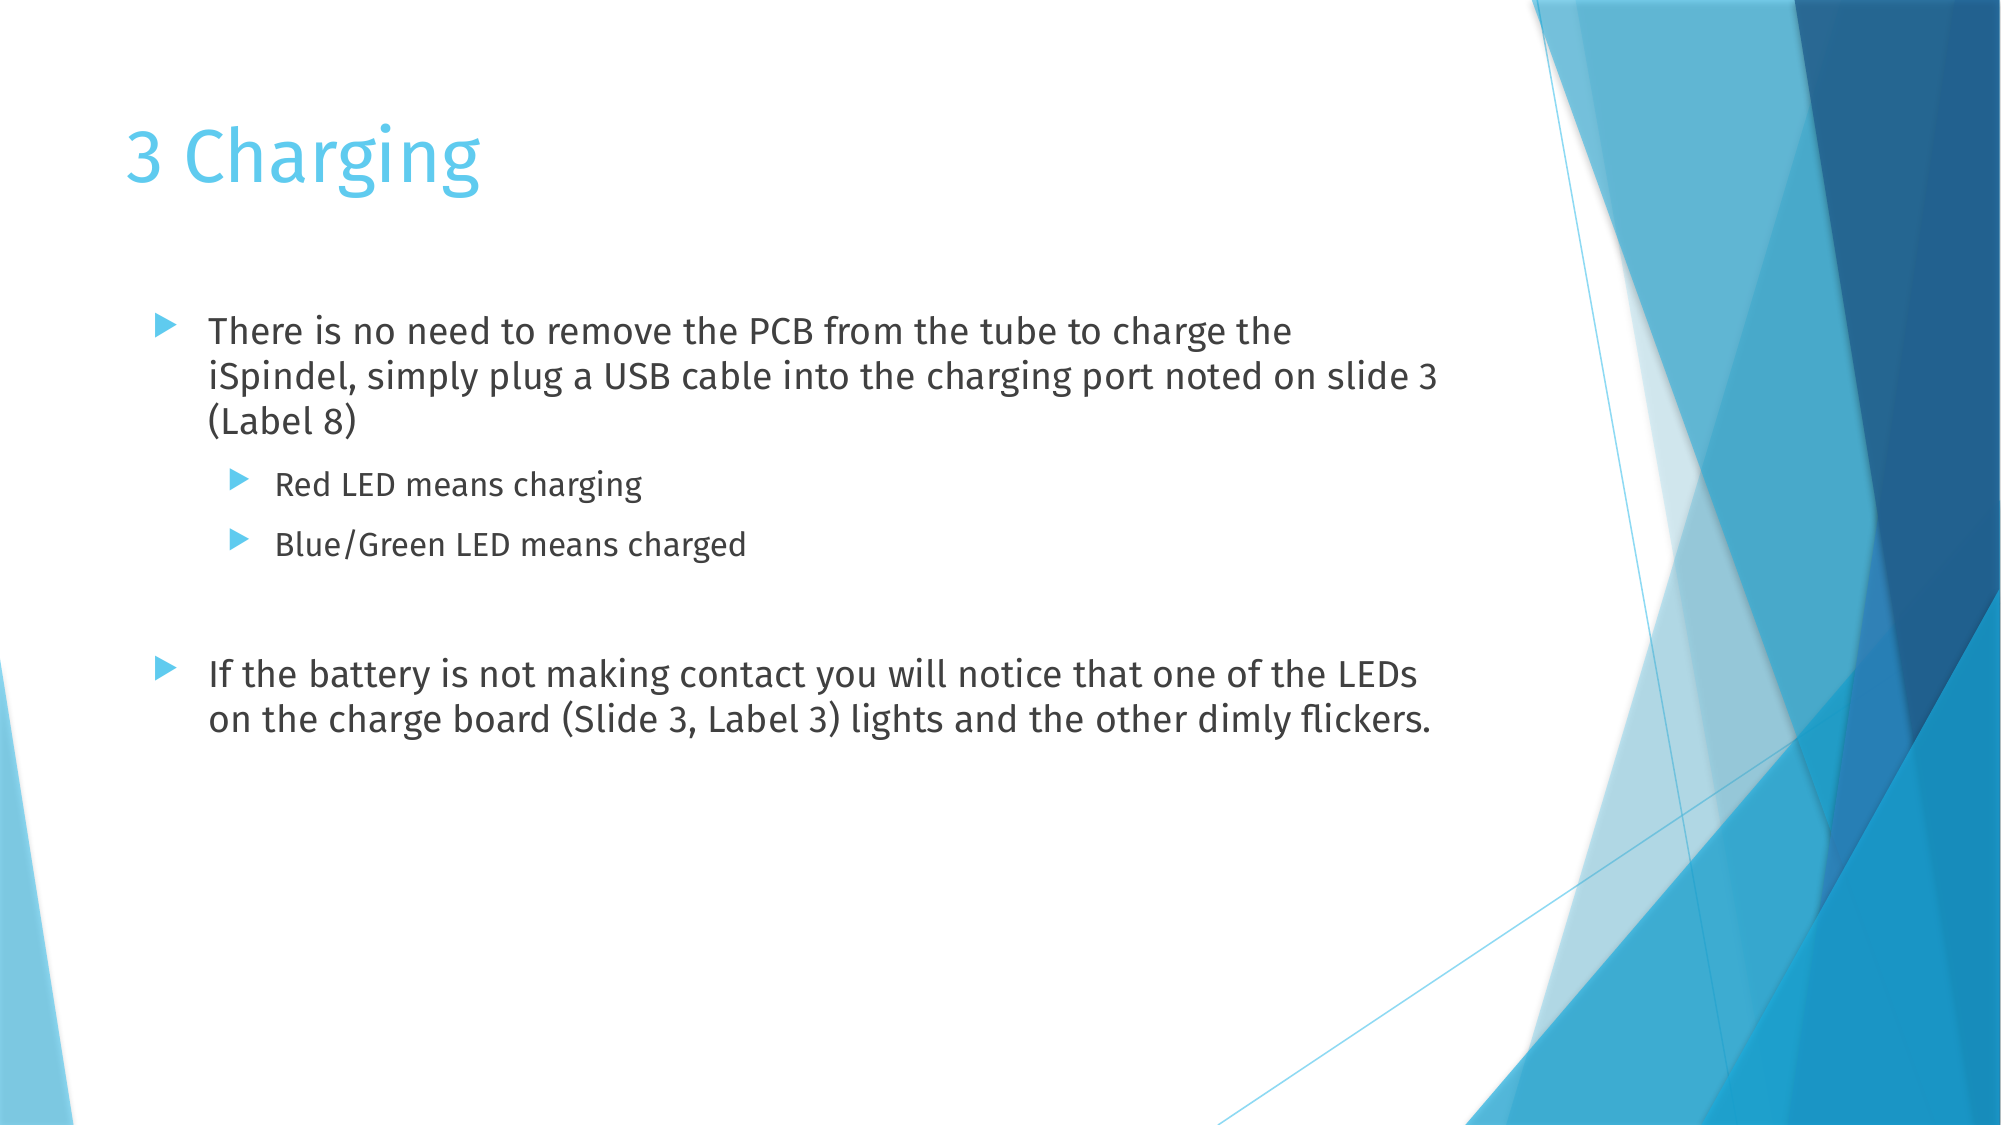

# 3 Charging
There is no need to remove the PCB from the tube to charge the iSpindel, simply plug a USB cable into the charging port noted on slide 3 (Label 8)
Red LED means charging
Blue/Green LED means charged

If the battery is not making contact you will notice that one of the LEDs on the charge board (Slide 3, Label 3) lights and the other dimly flickers.